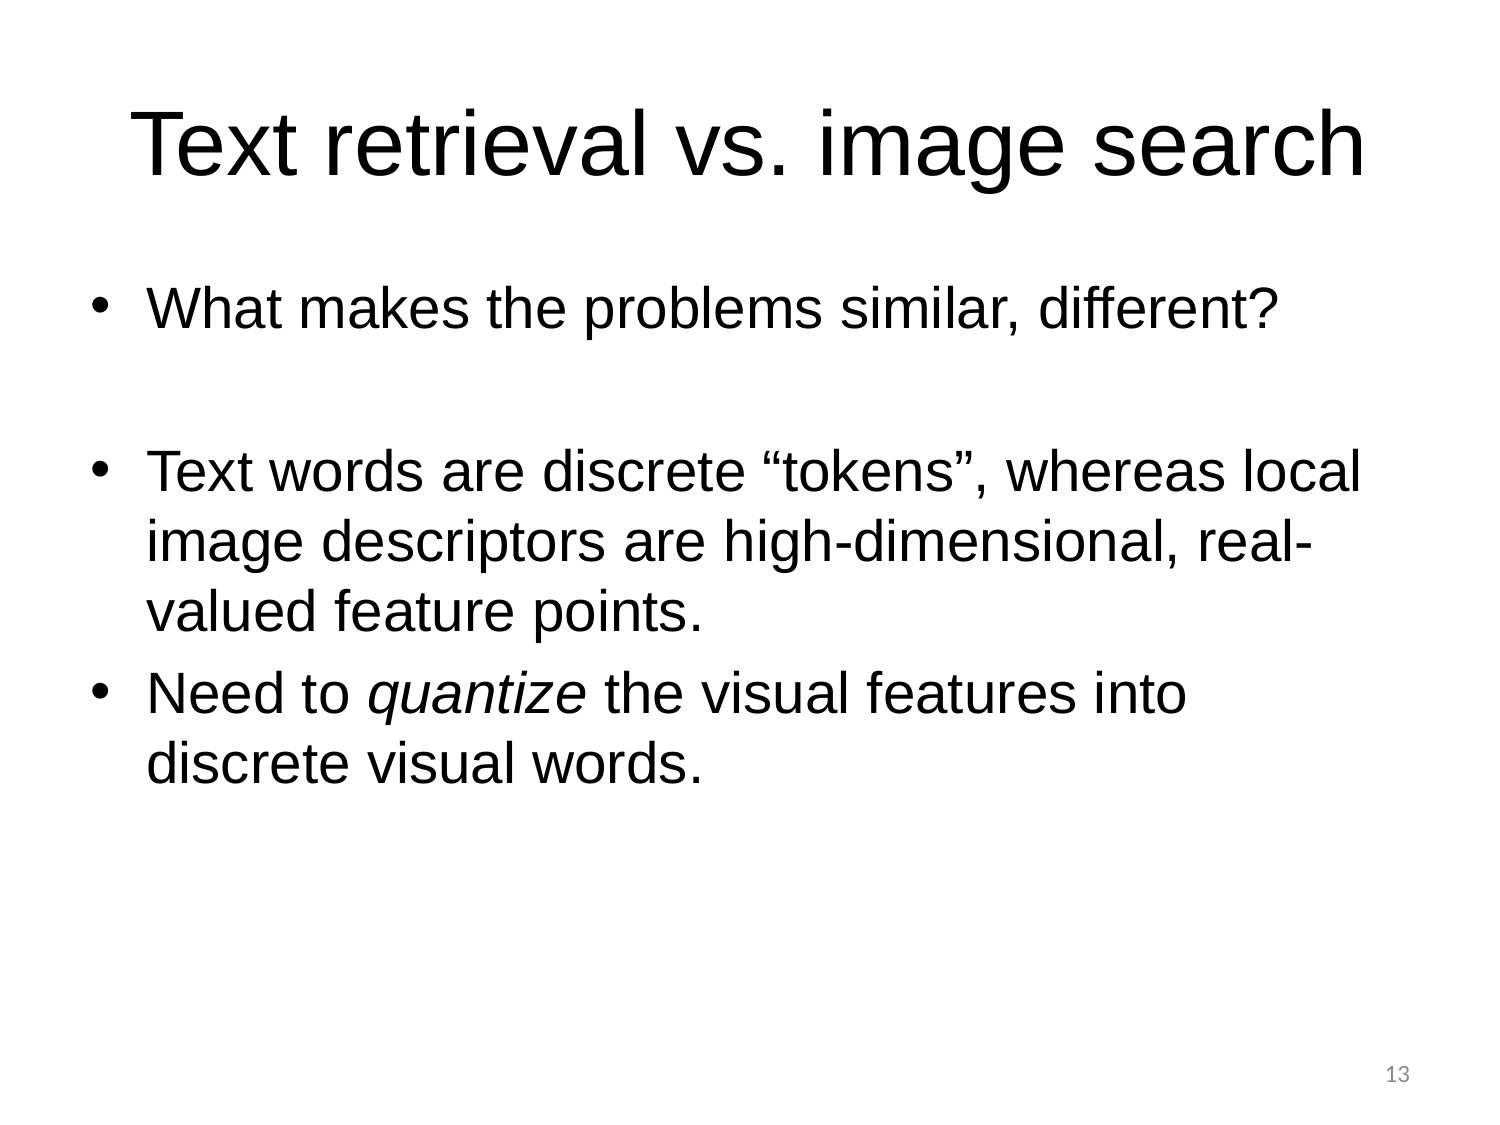

# Text retrieval vs. image search
What makes the problems similar, different?

Text words are discrete “tokens”, whereas local image descriptors are high-dimensional, real-valued feature points.
Need to quantize the visual features into discrete visual words.

13